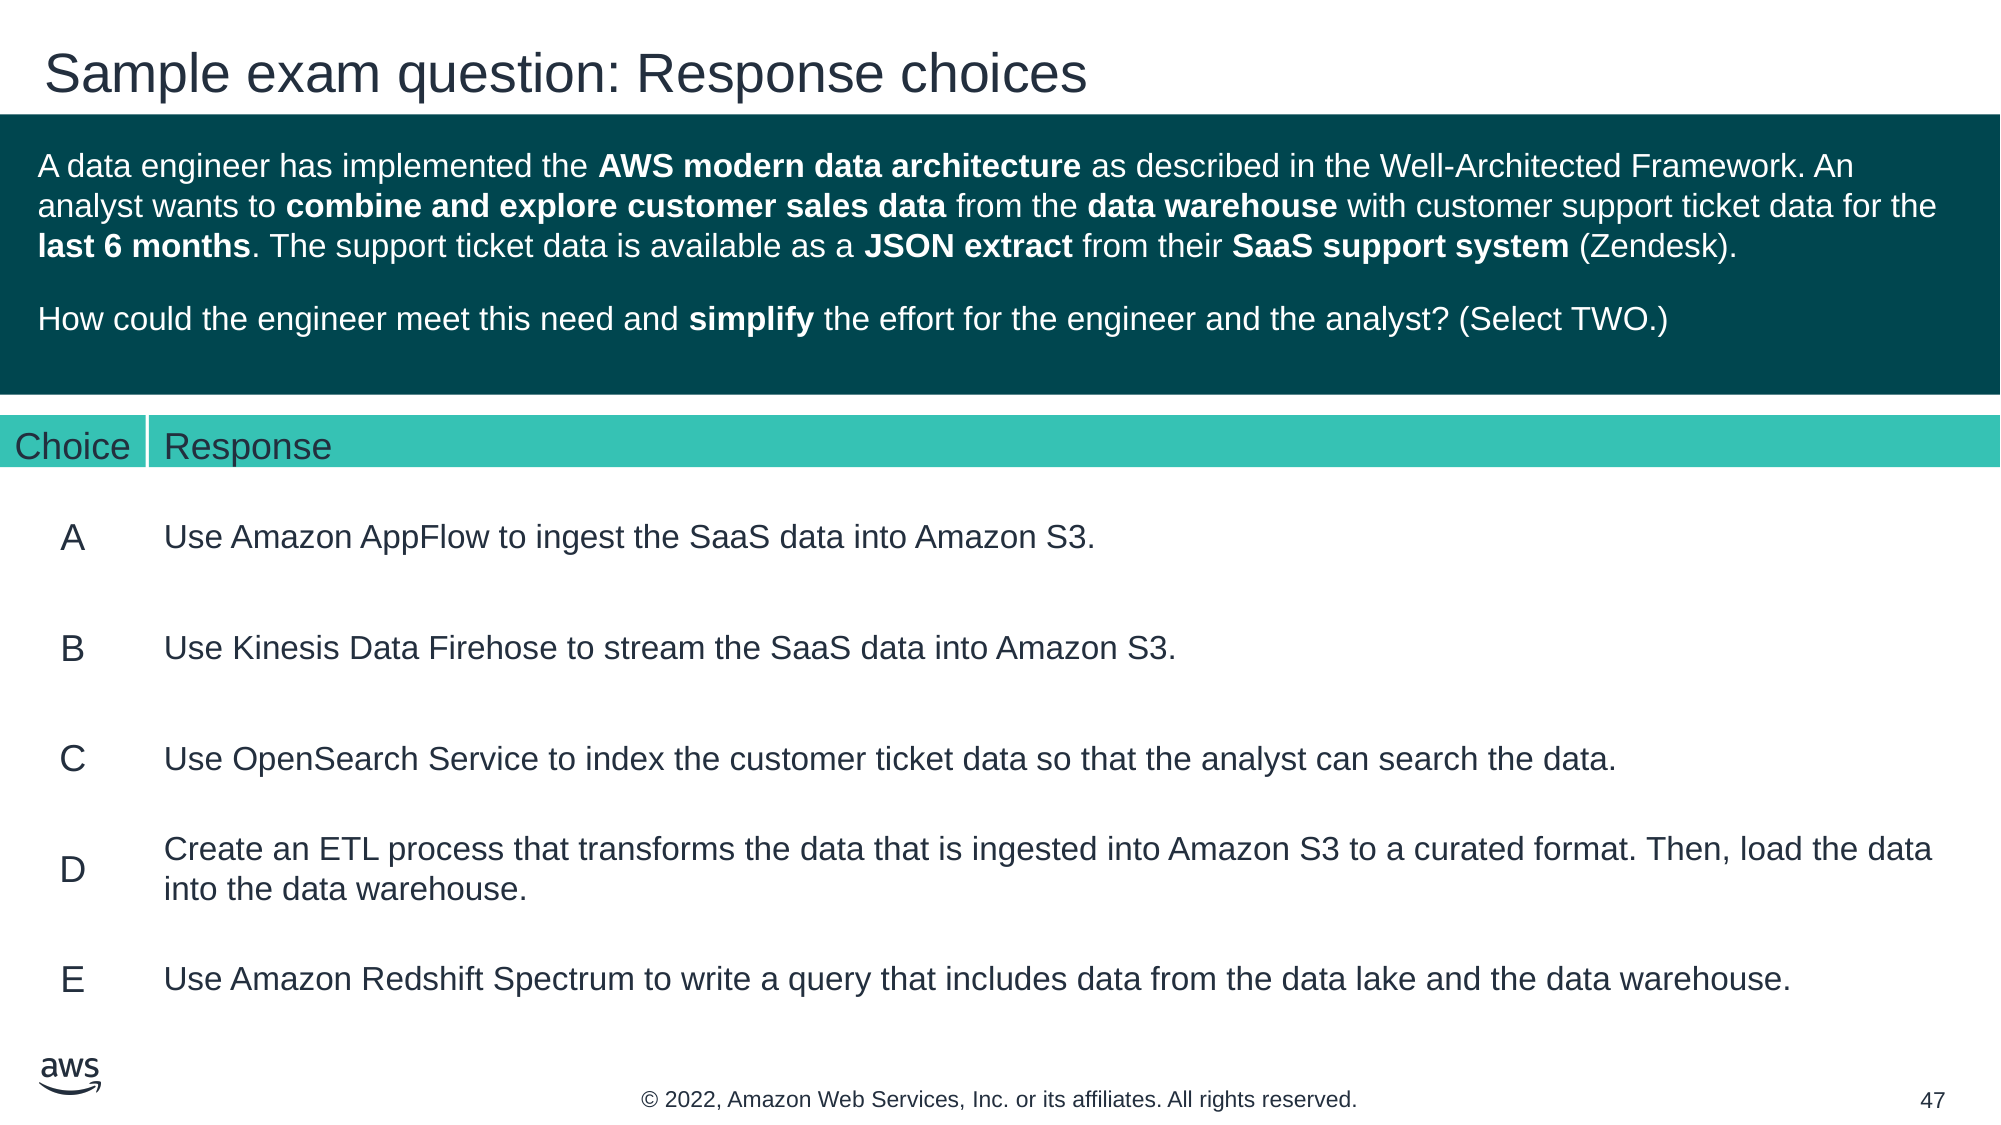

# Sample exam question: Response choices
A data engineer has implemented the AWS modern data architecture as described in the Well-Architected Framework. An analyst wants to combine and explore customer sales data from the data warehouse with customer support ticket data for the last 6 months. The support ticket data is available as a JSON extract from their SaaS support system (Zendesk).
How could the engineer meet this need and simplify the effort for the engineer and the analyst? (Select TWO.)
Choice
Response
A
Use Amazon AppFlow to ingest the SaaS data into Amazon S3.
B
Use Kinesis Data Firehose to stream the SaaS data into Amazon S3.
C
Use OpenSearch Service to index the customer ticket data so that the analyst can search the data.
D
Create an ETL process that transforms the data that is ingested into Amazon S3 to a curated format. Then, load the data into the data warehouse.
E
Use Amazon Redshift Spectrum to write a query that includes data from the data lake and the data warehouse.
47